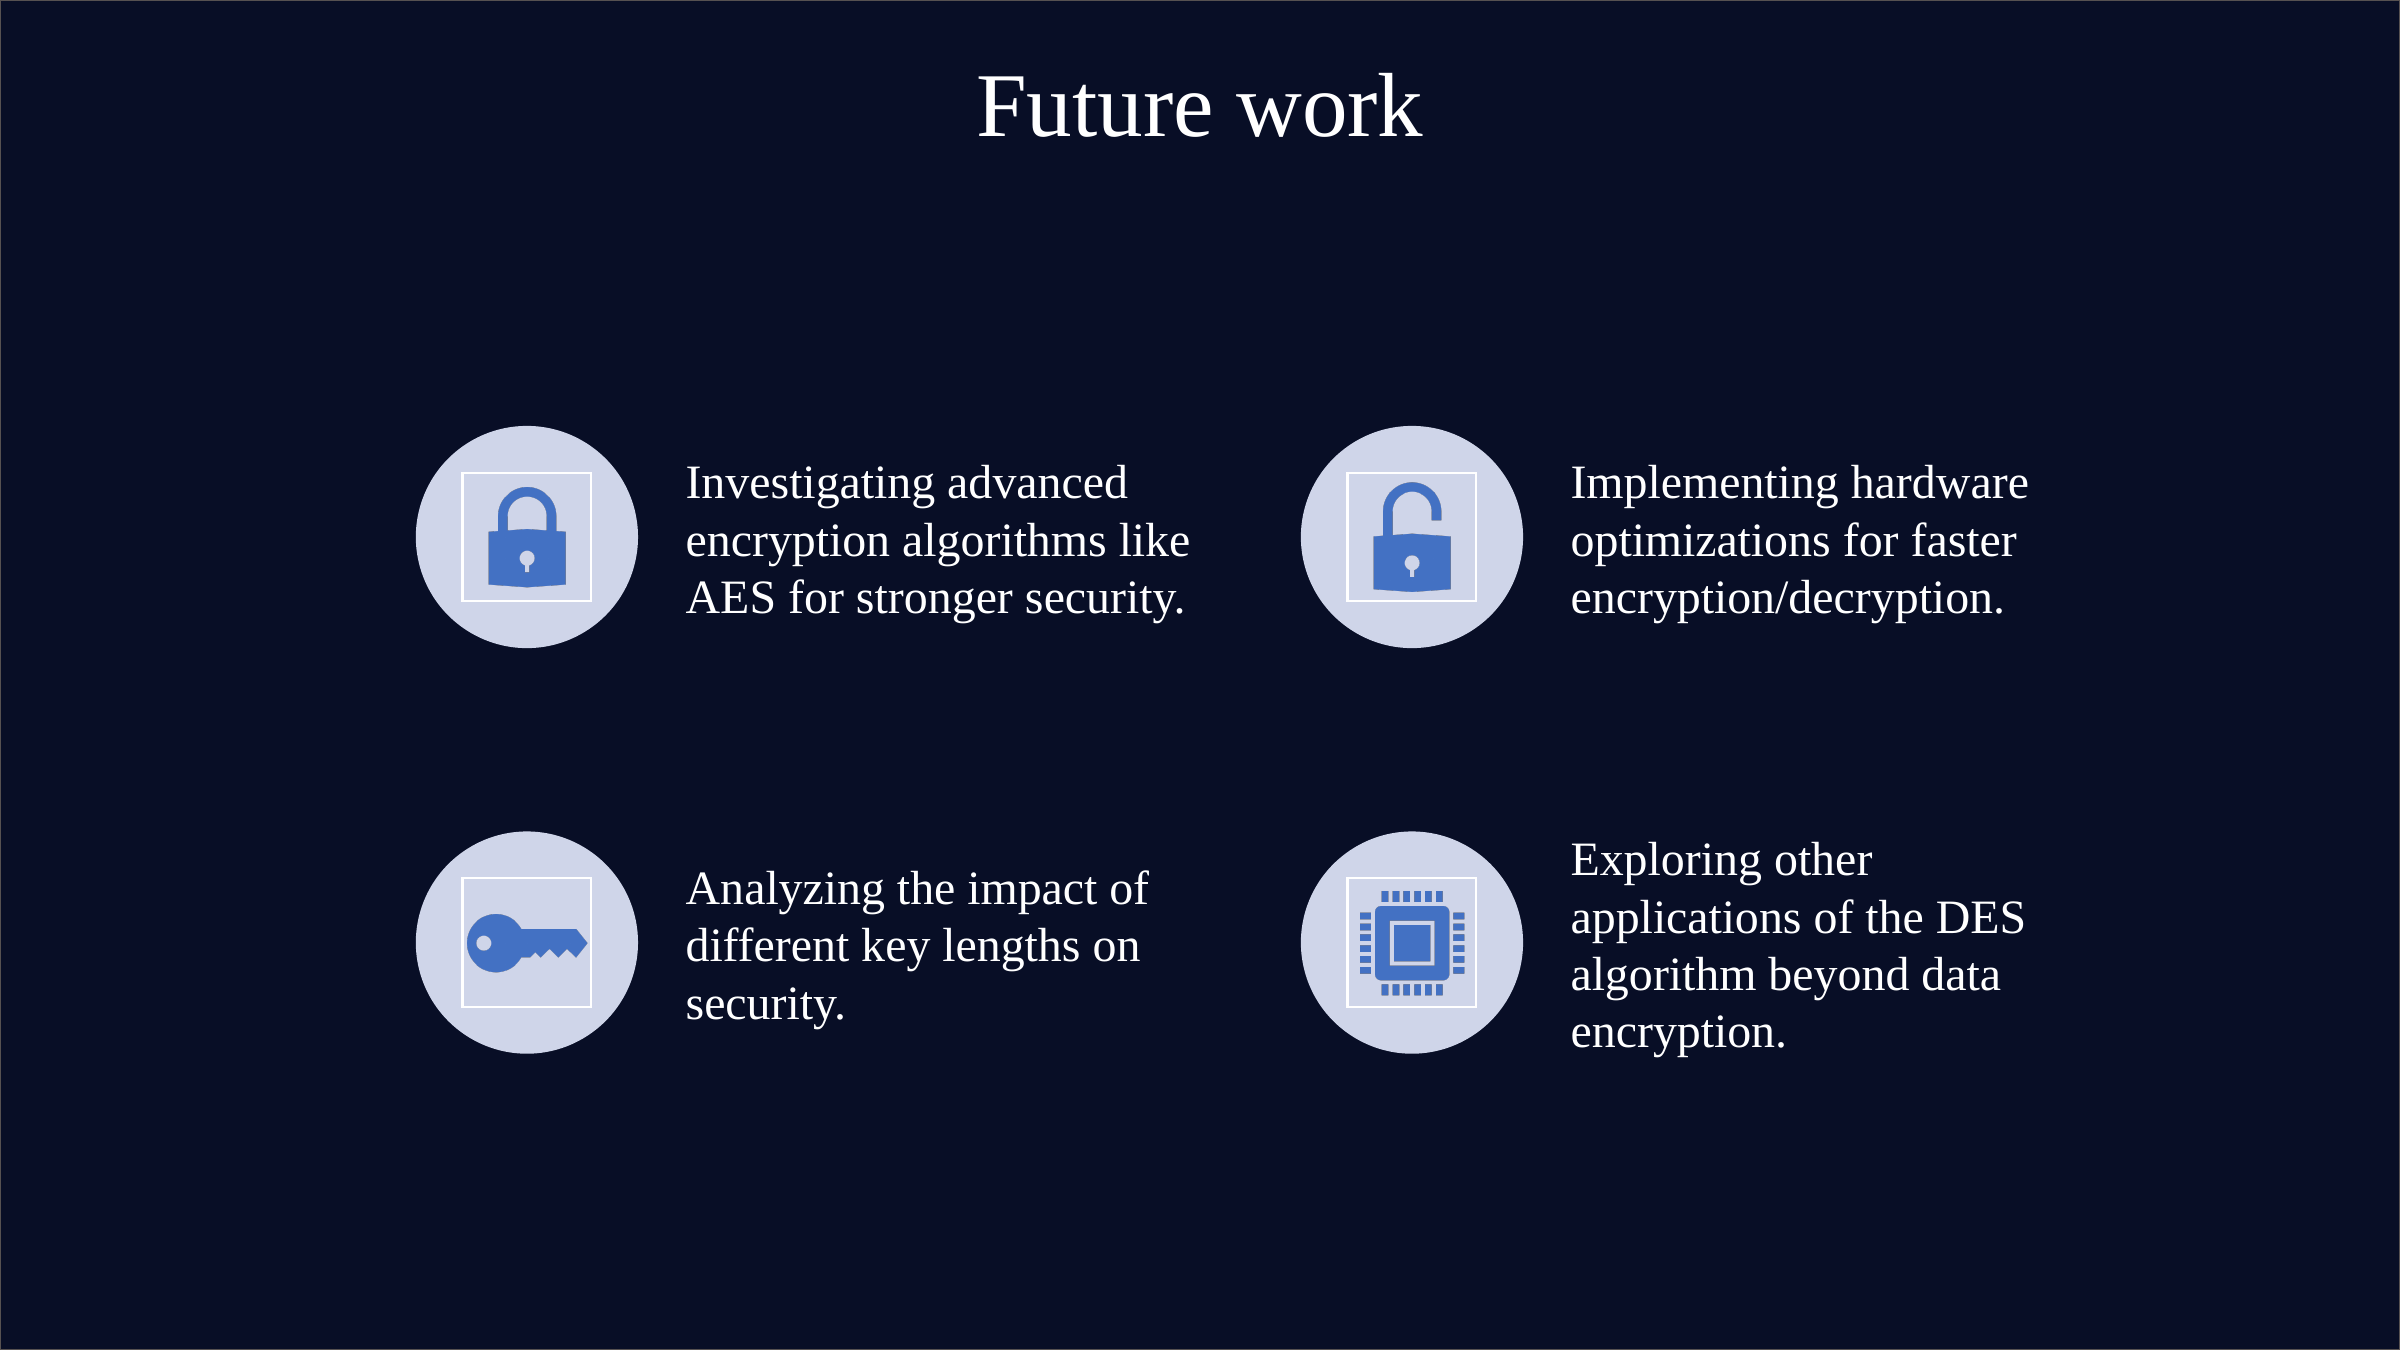

Future work

Investigating advanced encryption algorithms like AES for stronger security.
Implementing hardware optimizations for faster encryption/decryption.
Analyzing the impact of different key lengths on security.
Exploring other applications of the DES algorithm beyond data encryption.